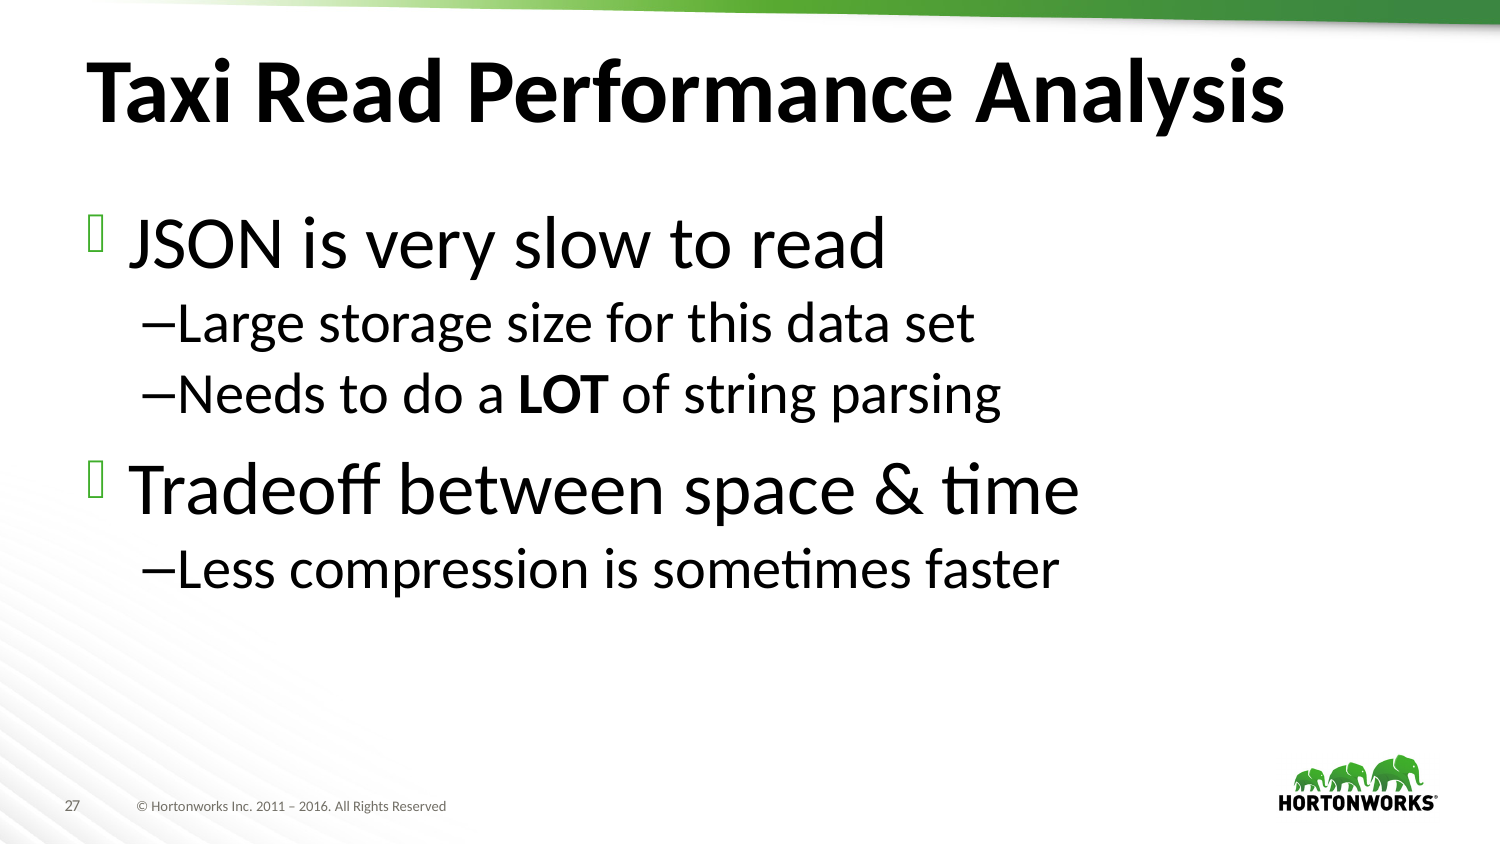

# Taxi Read Performance Analysis
JSON is very slow to read
Large storage size for this data set
Needs to do a LOT of string parsing
Tradeoff between space & time
Less compression is sometimes faster